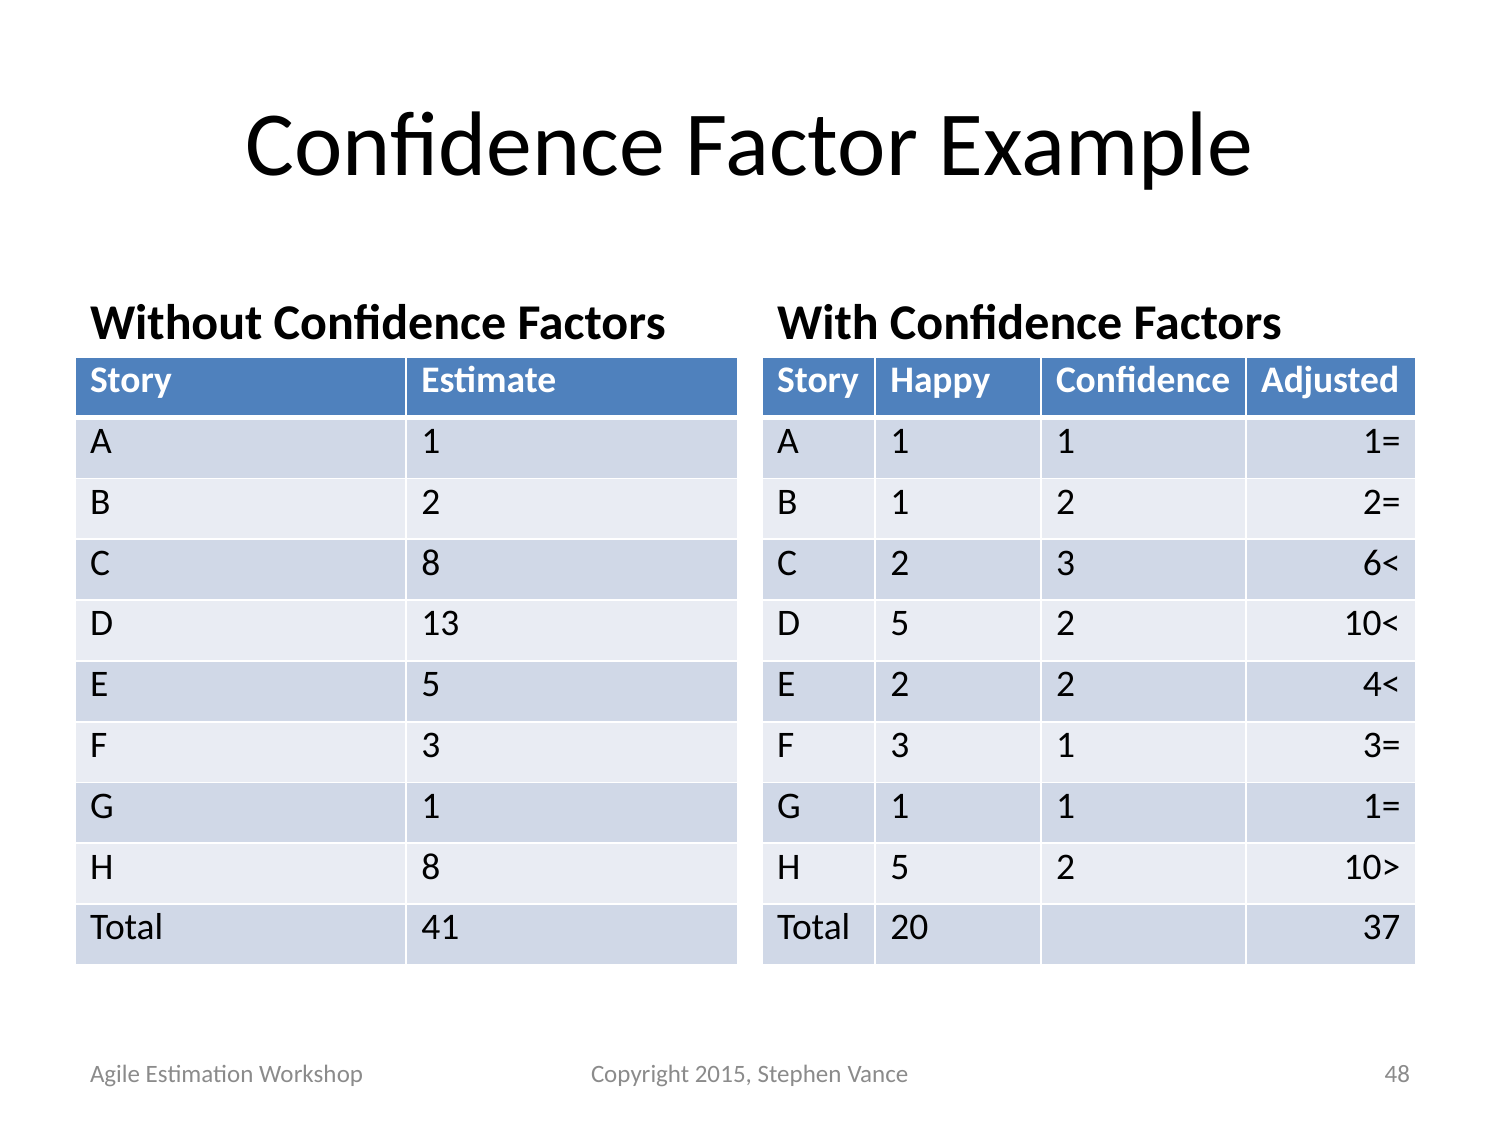

# Confidence Factor Example
Without Confidence Factors
With Confidence Factors
| Story | Estimate |
| --- | --- |
| A | 1 |
| B | 2 |
| C | 8 |
| D | 13 |
| E | 5 |
| F | 3 |
| G | 1 |
| H | 8 |
| Total | 41 |
| Story | Happy | Confidence | Adjusted |
| --- | --- | --- | --- |
| A | 1 | 1 | 1= |
| B | 1 | 2 | 2= |
| C | 2 | 3 | 6< |
| D | 5 | 2 | 10< |
| E | 2 | 2 | 4< |
| F | 3 | 1 | 3= |
| G | 1 | 1 | 1= |
| H | 5 | 2 | 10> |
| Total | 20 |  | 37 |
Agile Estimation Workshop
Copyright 2015, Stephen Vance
48